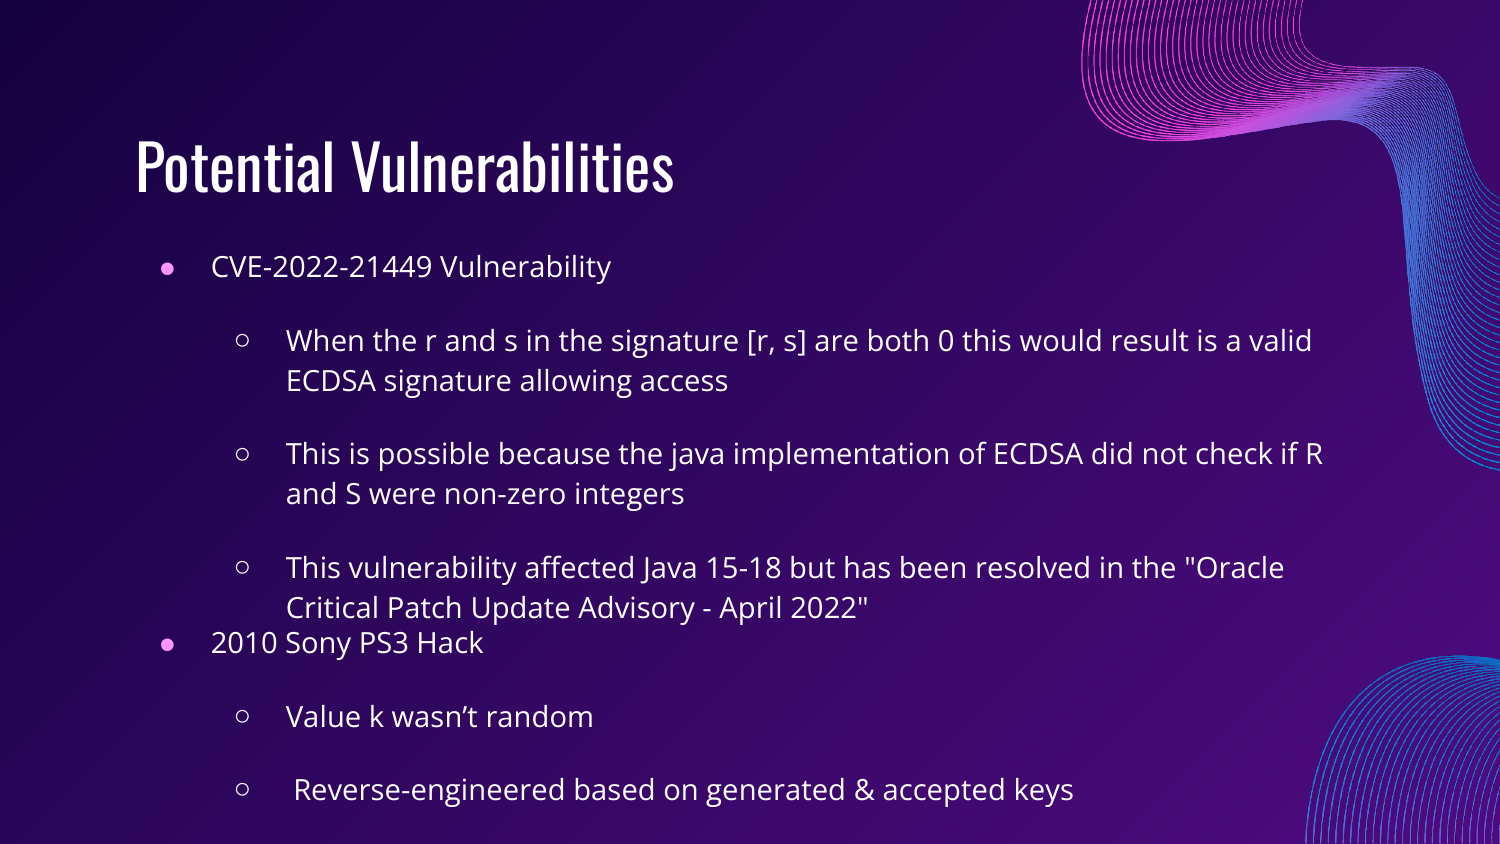

# Potential Vulnerabilities
CVE-2022-21449 Vulnerability
When the r and s in the signature [r, s] are both 0 this would result is a valid ECDSA signature allowing access
This is possible because the java implementation of ECDSA did not check if R and S were non-zero integers
This vulnerability affected Java 15-18 but has been resolved in the "Oracle Critical Patch Update Advisory - April 2022"
2010 Sony PS3 Hack
Value k wasn’t random
 Reverse-engineered based on generated & accepted keys